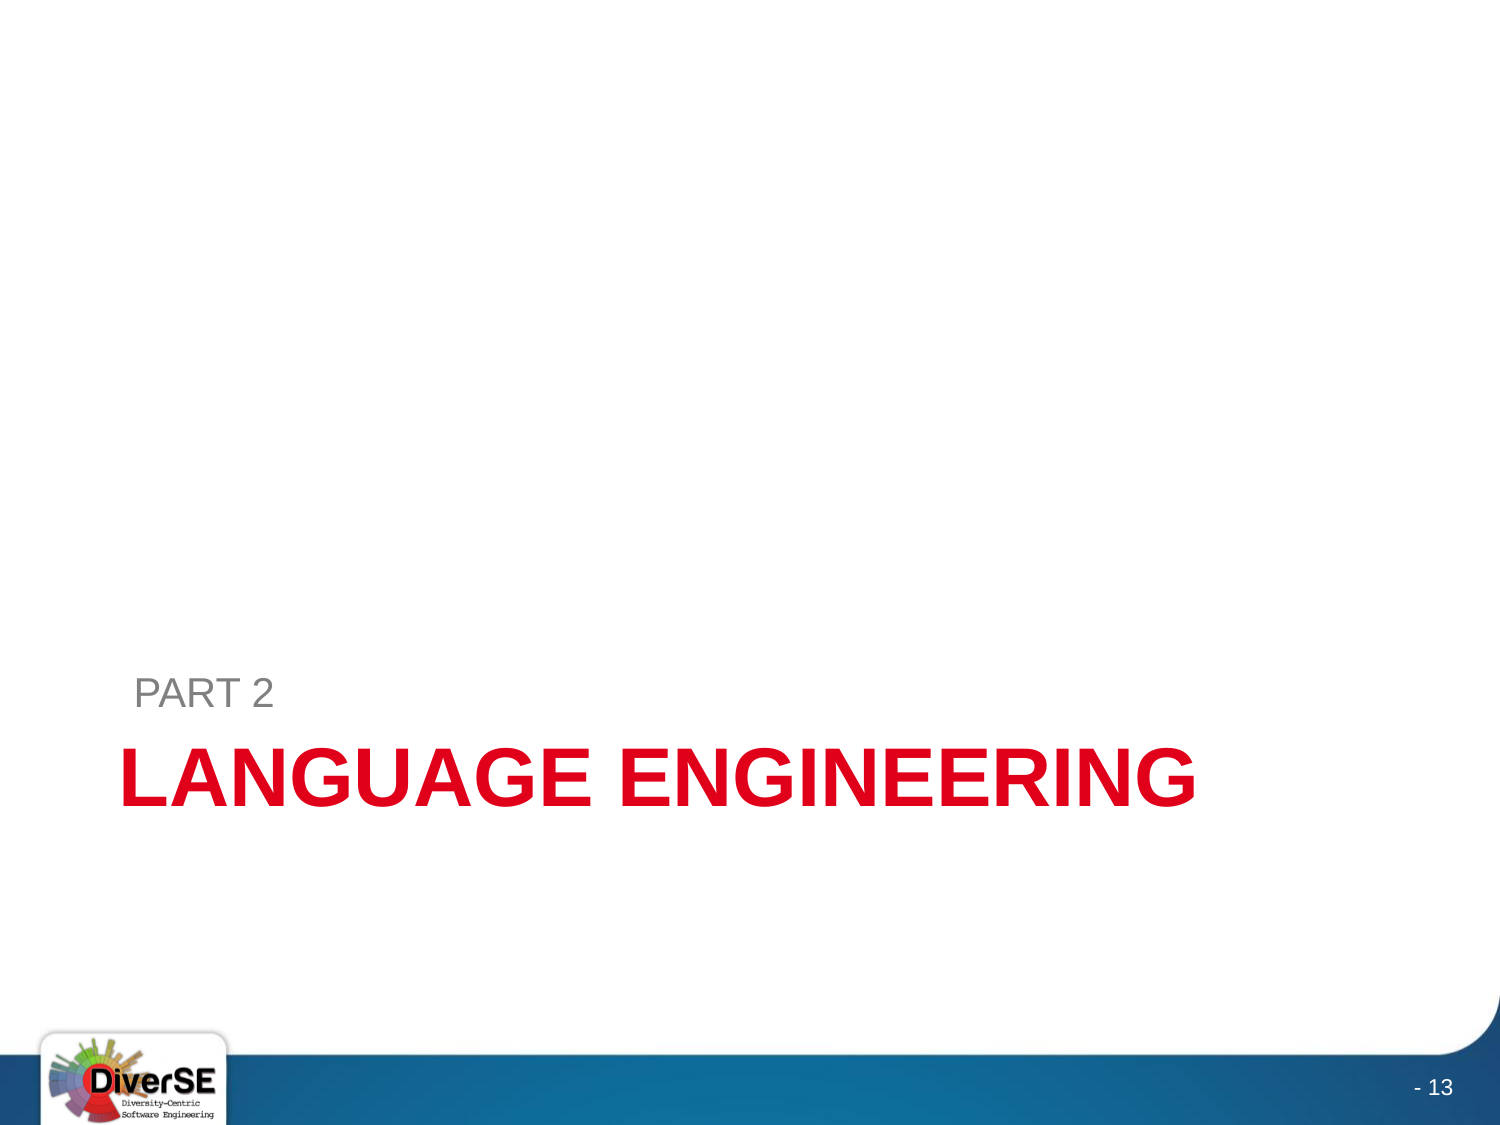

PART 2
# LANGUAGE ENGINEERING
- 13